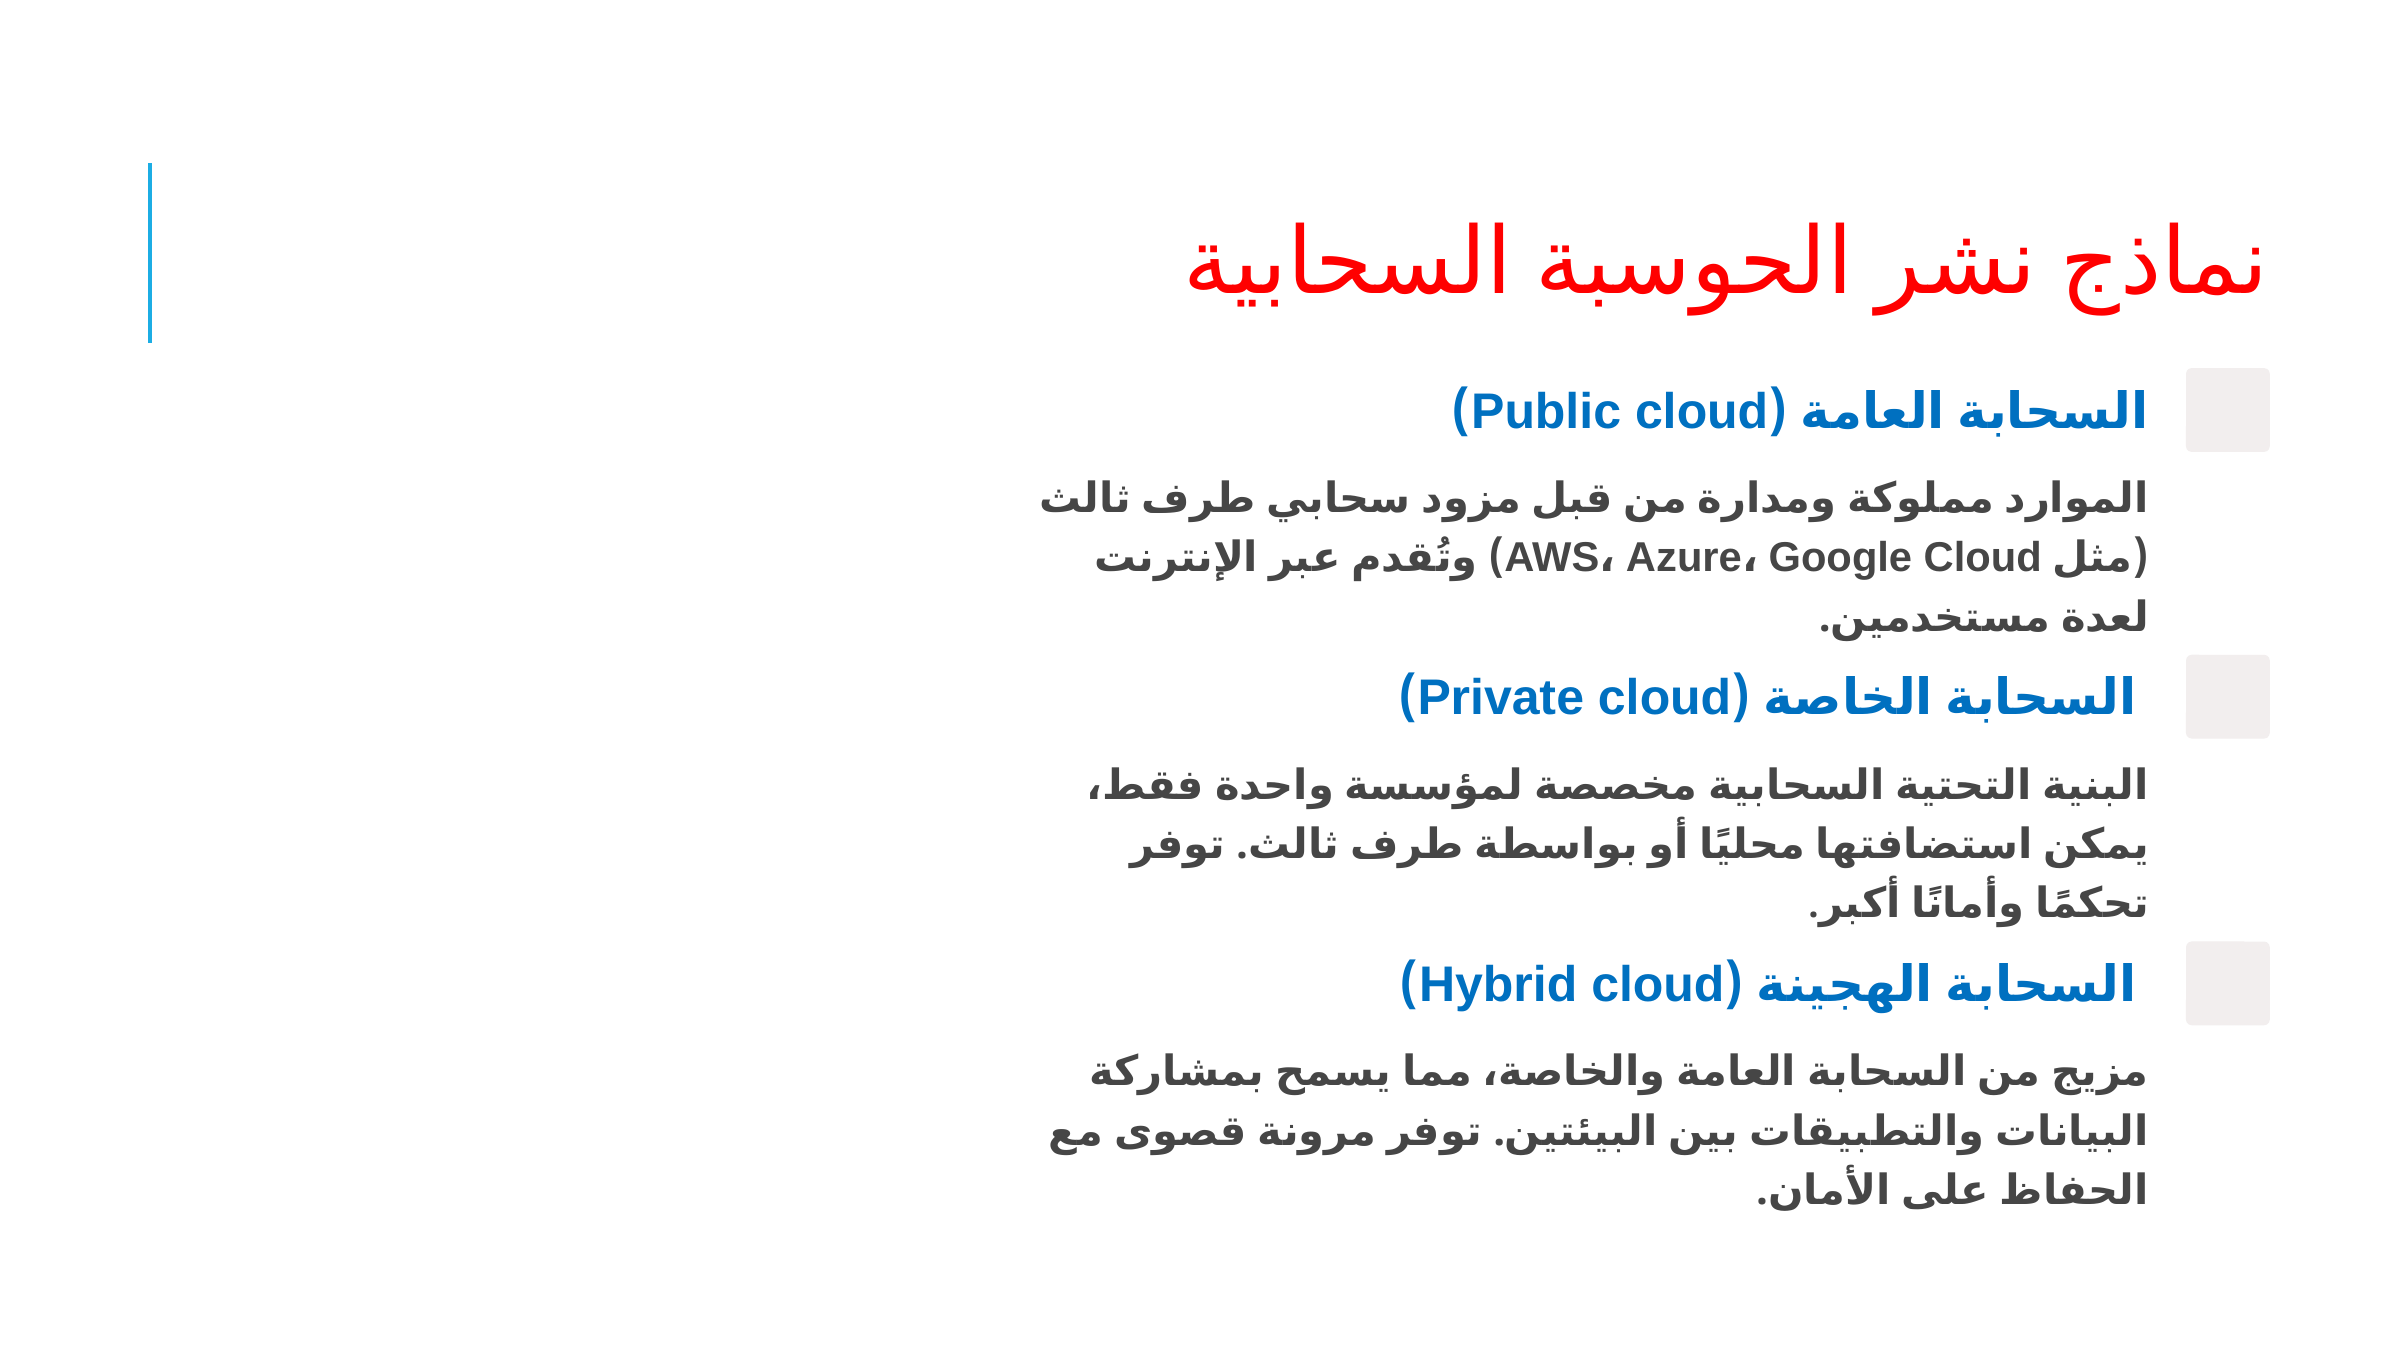

نماذج نشر الحوسبة السحابية

السحابة العامة (Public cloud)
الموارد مملوكة ومدارة من قبل مزود سحابي طرف ثالث (مثل AWS، Azure، Google Cloud) وتُقدم عبر الإنترنت لعدة مستخدمين.

 السحابة الخاصة (Private cloud)
البنية التحتية السحابية مخصصة لمؤسسة واحدة فقط، يمكن استضافتها محليًا أو بواسطة طرف ثالث. توفر تحكمًا وأمانًا أكبر.

 السحابة الهجينة (Hybrid cloud)
مزيج من السحابة العامة والخاصة، مما يسمح بمشاركة البيانات والتطبيقات بين البيئتين. توفر مرونة قصوى مع الحفاظ على الأمان.